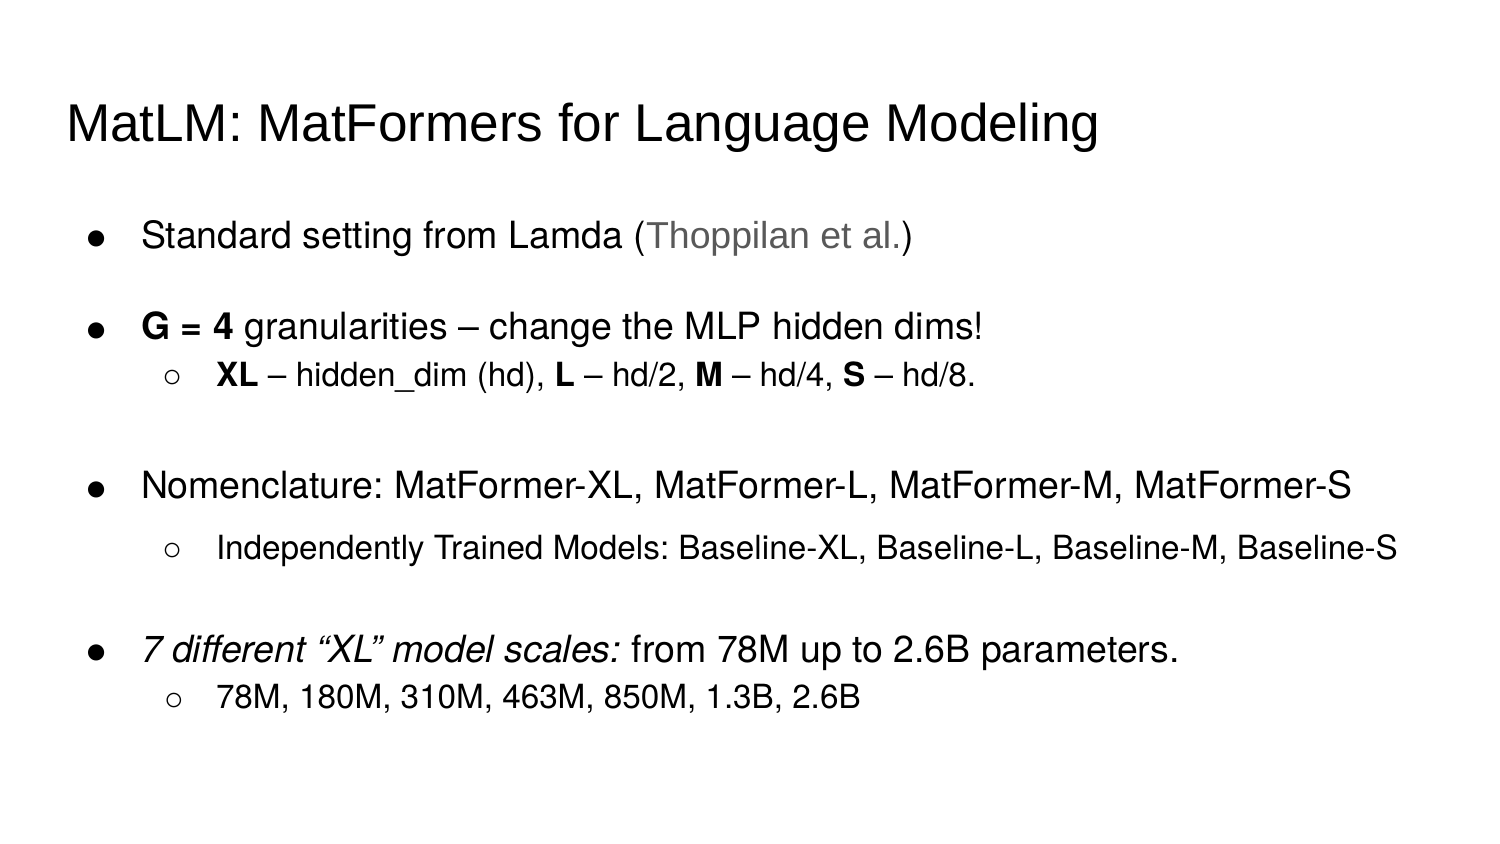

# MatLM: MatFormers for Language Modeling
Standard setting from Lamda (Thoppilan et al.)
G = 4 granularities – change the MLP hidden dims!
XL – hidden_dim (hd), L – hd/2, M – hd/4, S – hd/8.
Nomenclature: MatFormer-XL, MatFormer-L, MatFormer-M, MatFormer-S
Independently Trained Models: Baseline-XL, Baseline-L, Baseline-M, Baseline-S

7 different “XL” model scales: from 78M up to 2.6B parameters.
78M, 180M, 310M, 463M, 850M, 1.3B, 2.6B